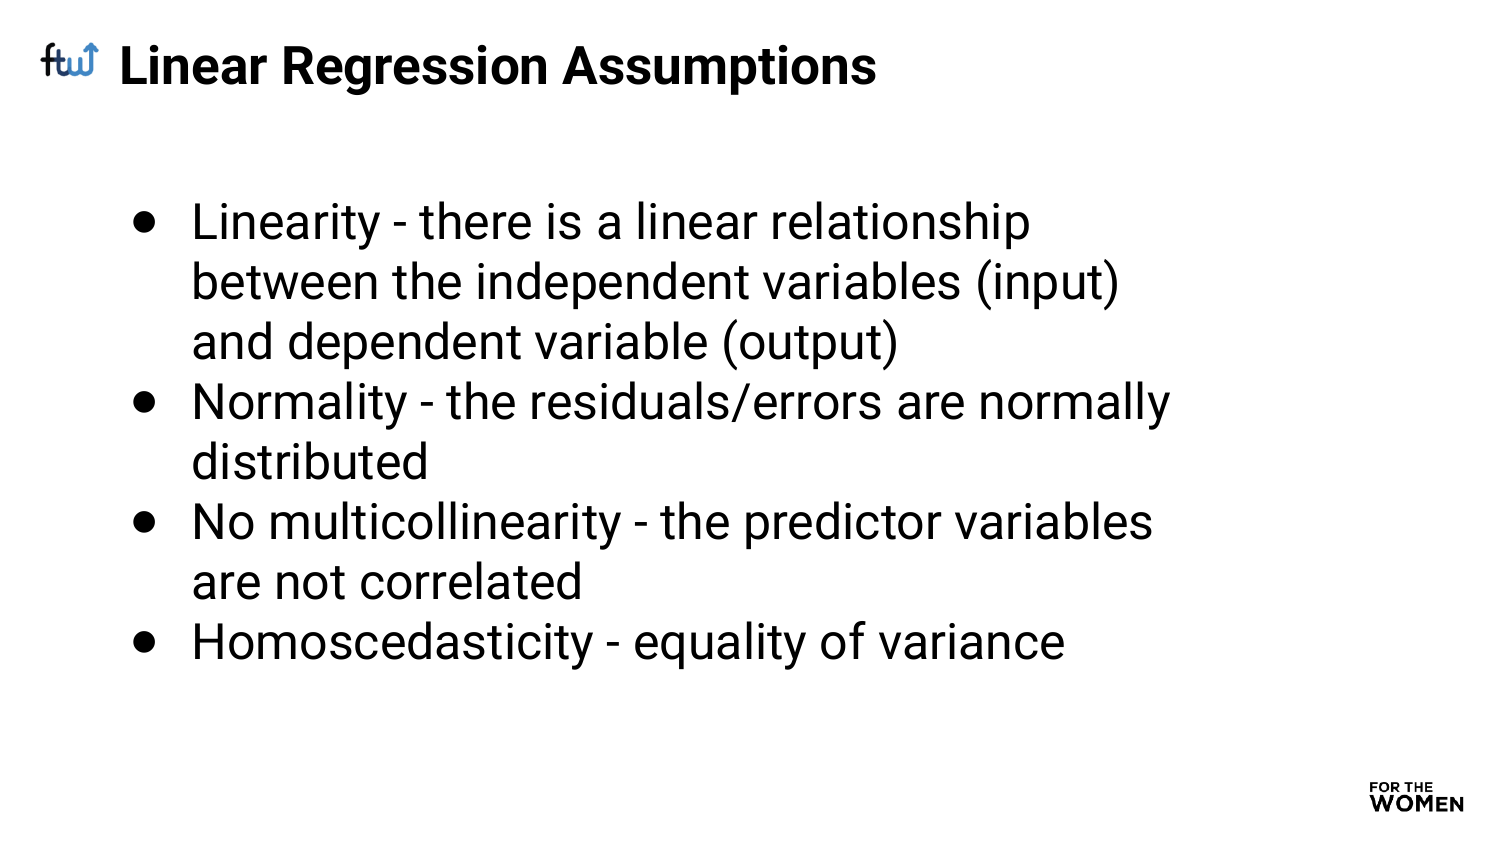

# Linear Regression Assumptions
Linearity - there is a linear relationship between the independent variables (input) and dependent variable (output)
Normality - the residuals/errors are normally distributed
No multicollinearity - the predictor variables are not correlated
Homoscedasticity - equality of variance